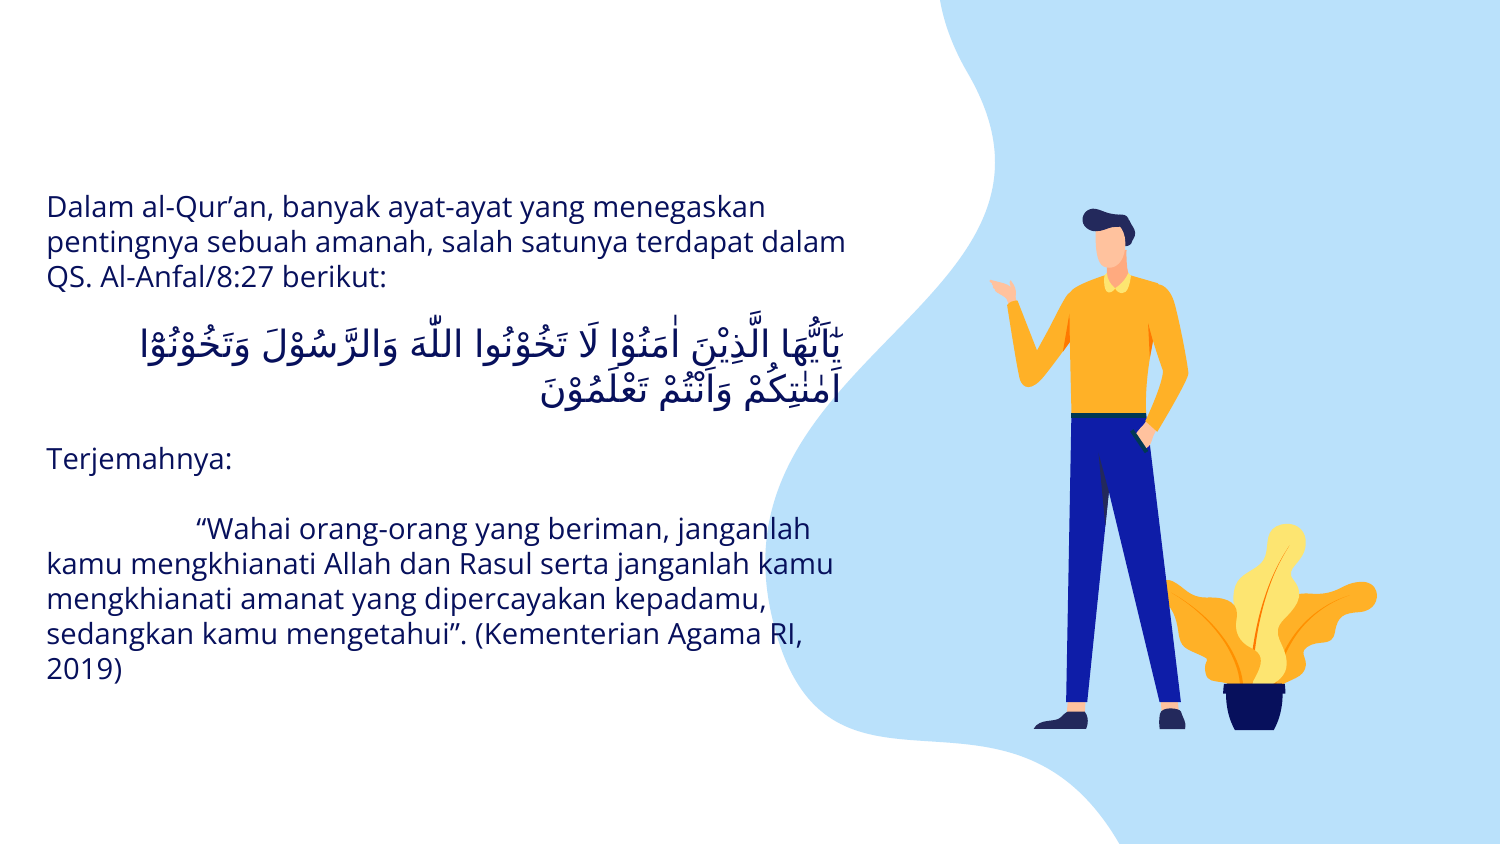

Dalam al-Qur’an, banyak ayat-ayat yang menegaskan pentingnya sebuah amanah, salah satunya terdapat dalam QS. Al-Anfal/8:27 berikut:

يٰٓاَيُّهَا الَّذِيْنَ اٰمَنُوْا لَا تَخُوْنُوا اللّٰهَ وَالرَّسُوْلَ وَتَخُوْنُوْٓا اَمٰنٰتِكُمْ وَاَنْتُمْ تَعْلَمُوْنَ
Terjemahnya:

	“Wahai orang-orang yang beriman, janganlah kamu mengkhianati Allah dan Rasul serta janganlah kamu mengkhianati amanat yang dipercayakan kepadamu, sedangkan kamu mengetahui”. (Kementerian Agama RI, 2019)